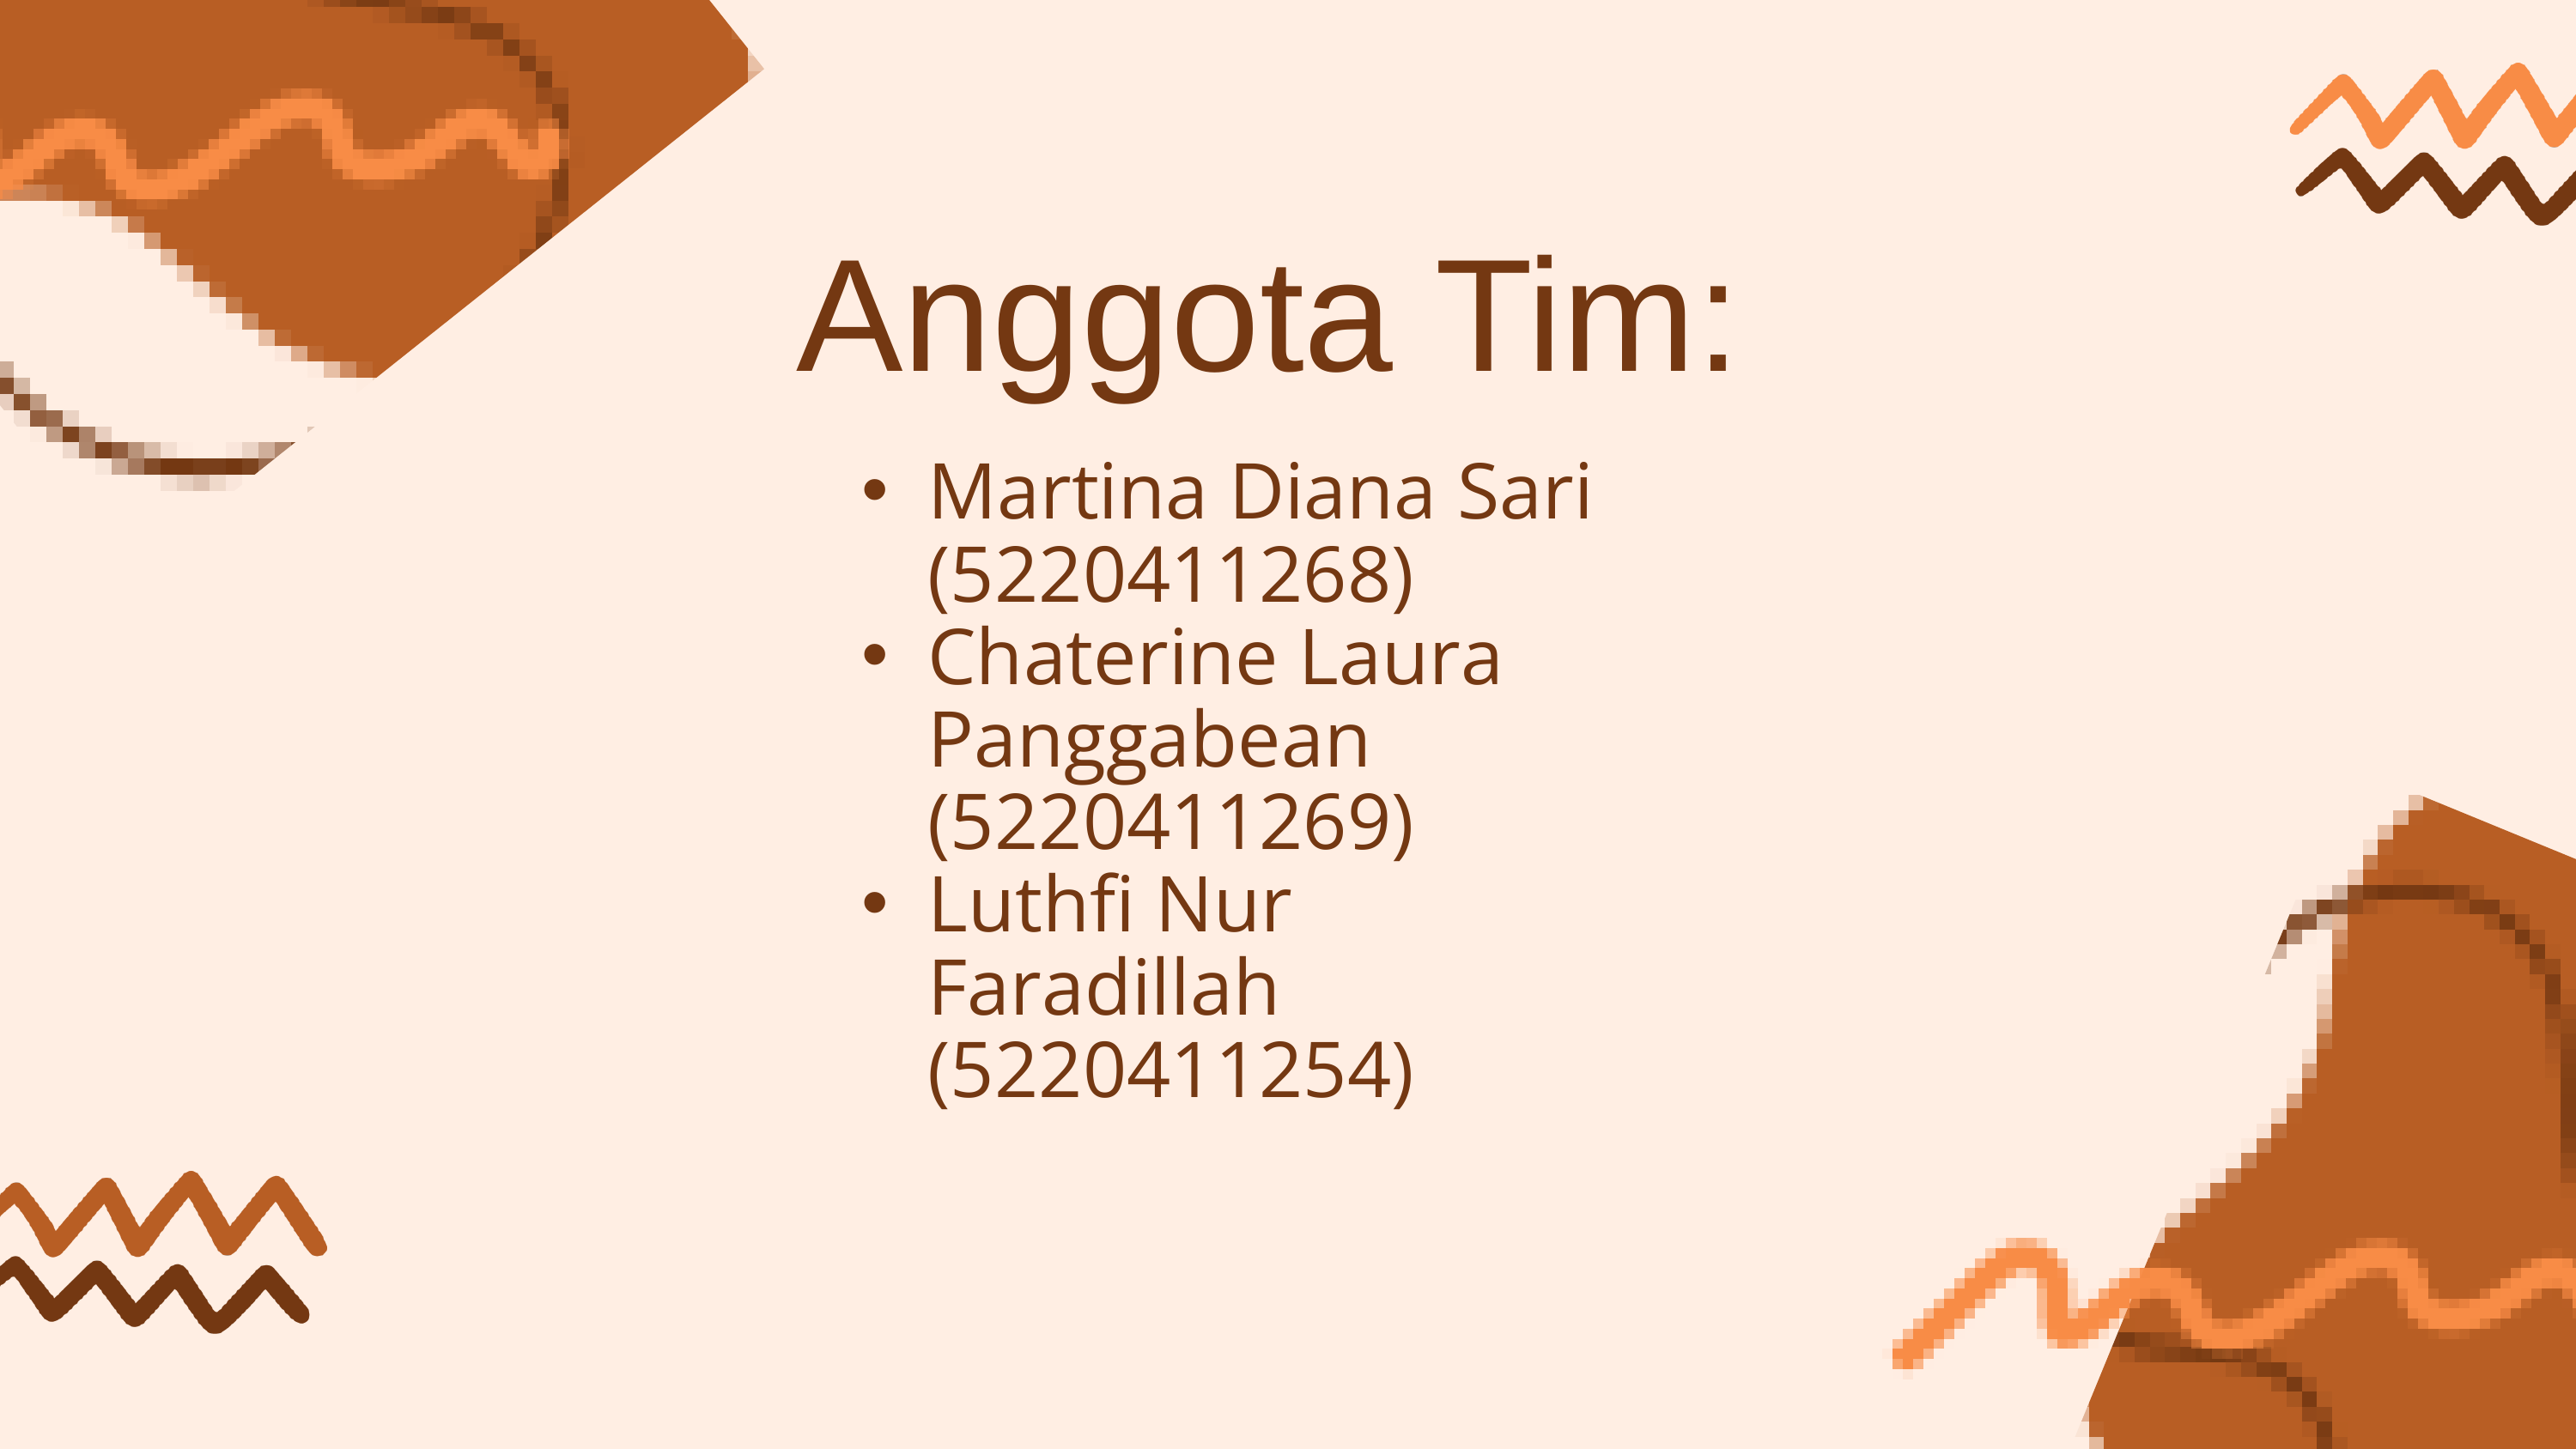

Anggota Tim:
Martina Diana Sari (5220411268)
Chaterine Laura Panggabean (5220411269)
Luthfi Nur Faradillah (5220411254)